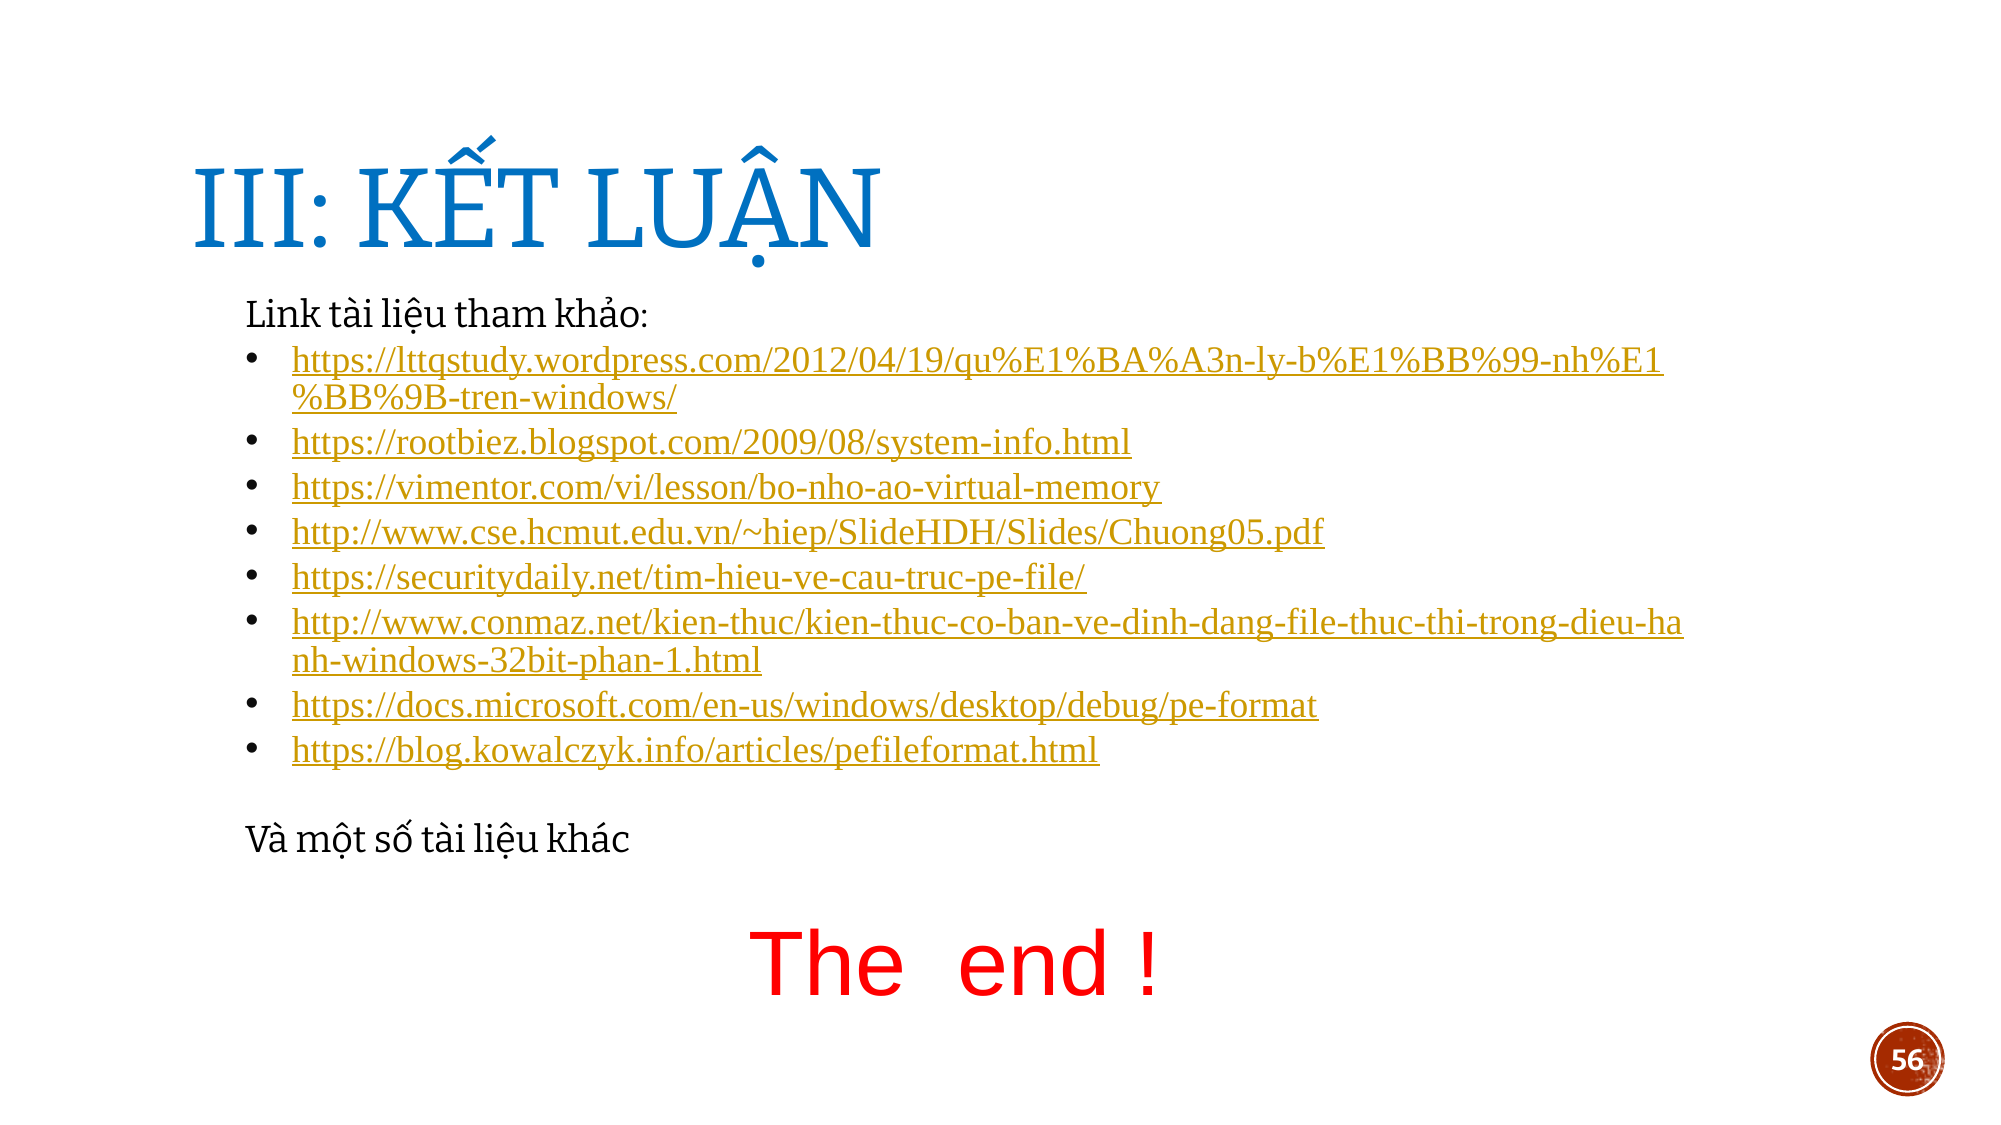

III: Kết Luận
Link tài liệu tham khảo:
https://lttqstudy.wordpress.com/2012/04/19/qu%E1%BA%A3n-ly-b%E1%BB%99-nh%E1%BB%9B-tren-windows/
https://rootbiez.blogspot.com/2009/08/system-info.html
https://vimentor.com/vi/lesson/bo-nho-ao-virtual-memory
http://www.cse.hcmut.edu.vn/~hiep/SlideHDH/Slides/Chuong05.pdf
https://securitydaily.net/tim-hieu-ve-cau-truc-pe-file/
http://www.conmaz.net/kien-thuc/kien-thuc-co-ban-ve-dinh-dang-file-thuc-thi-trong-dieu-hanh-windows-32bit-phan-1.html
https://docs.microsoft.com/en-us/windows/desktop/debug/pe-format
https://blog.kowalczyk.info/articles/pefileformat.html

Và một số tài liệu khác
The  end !
56